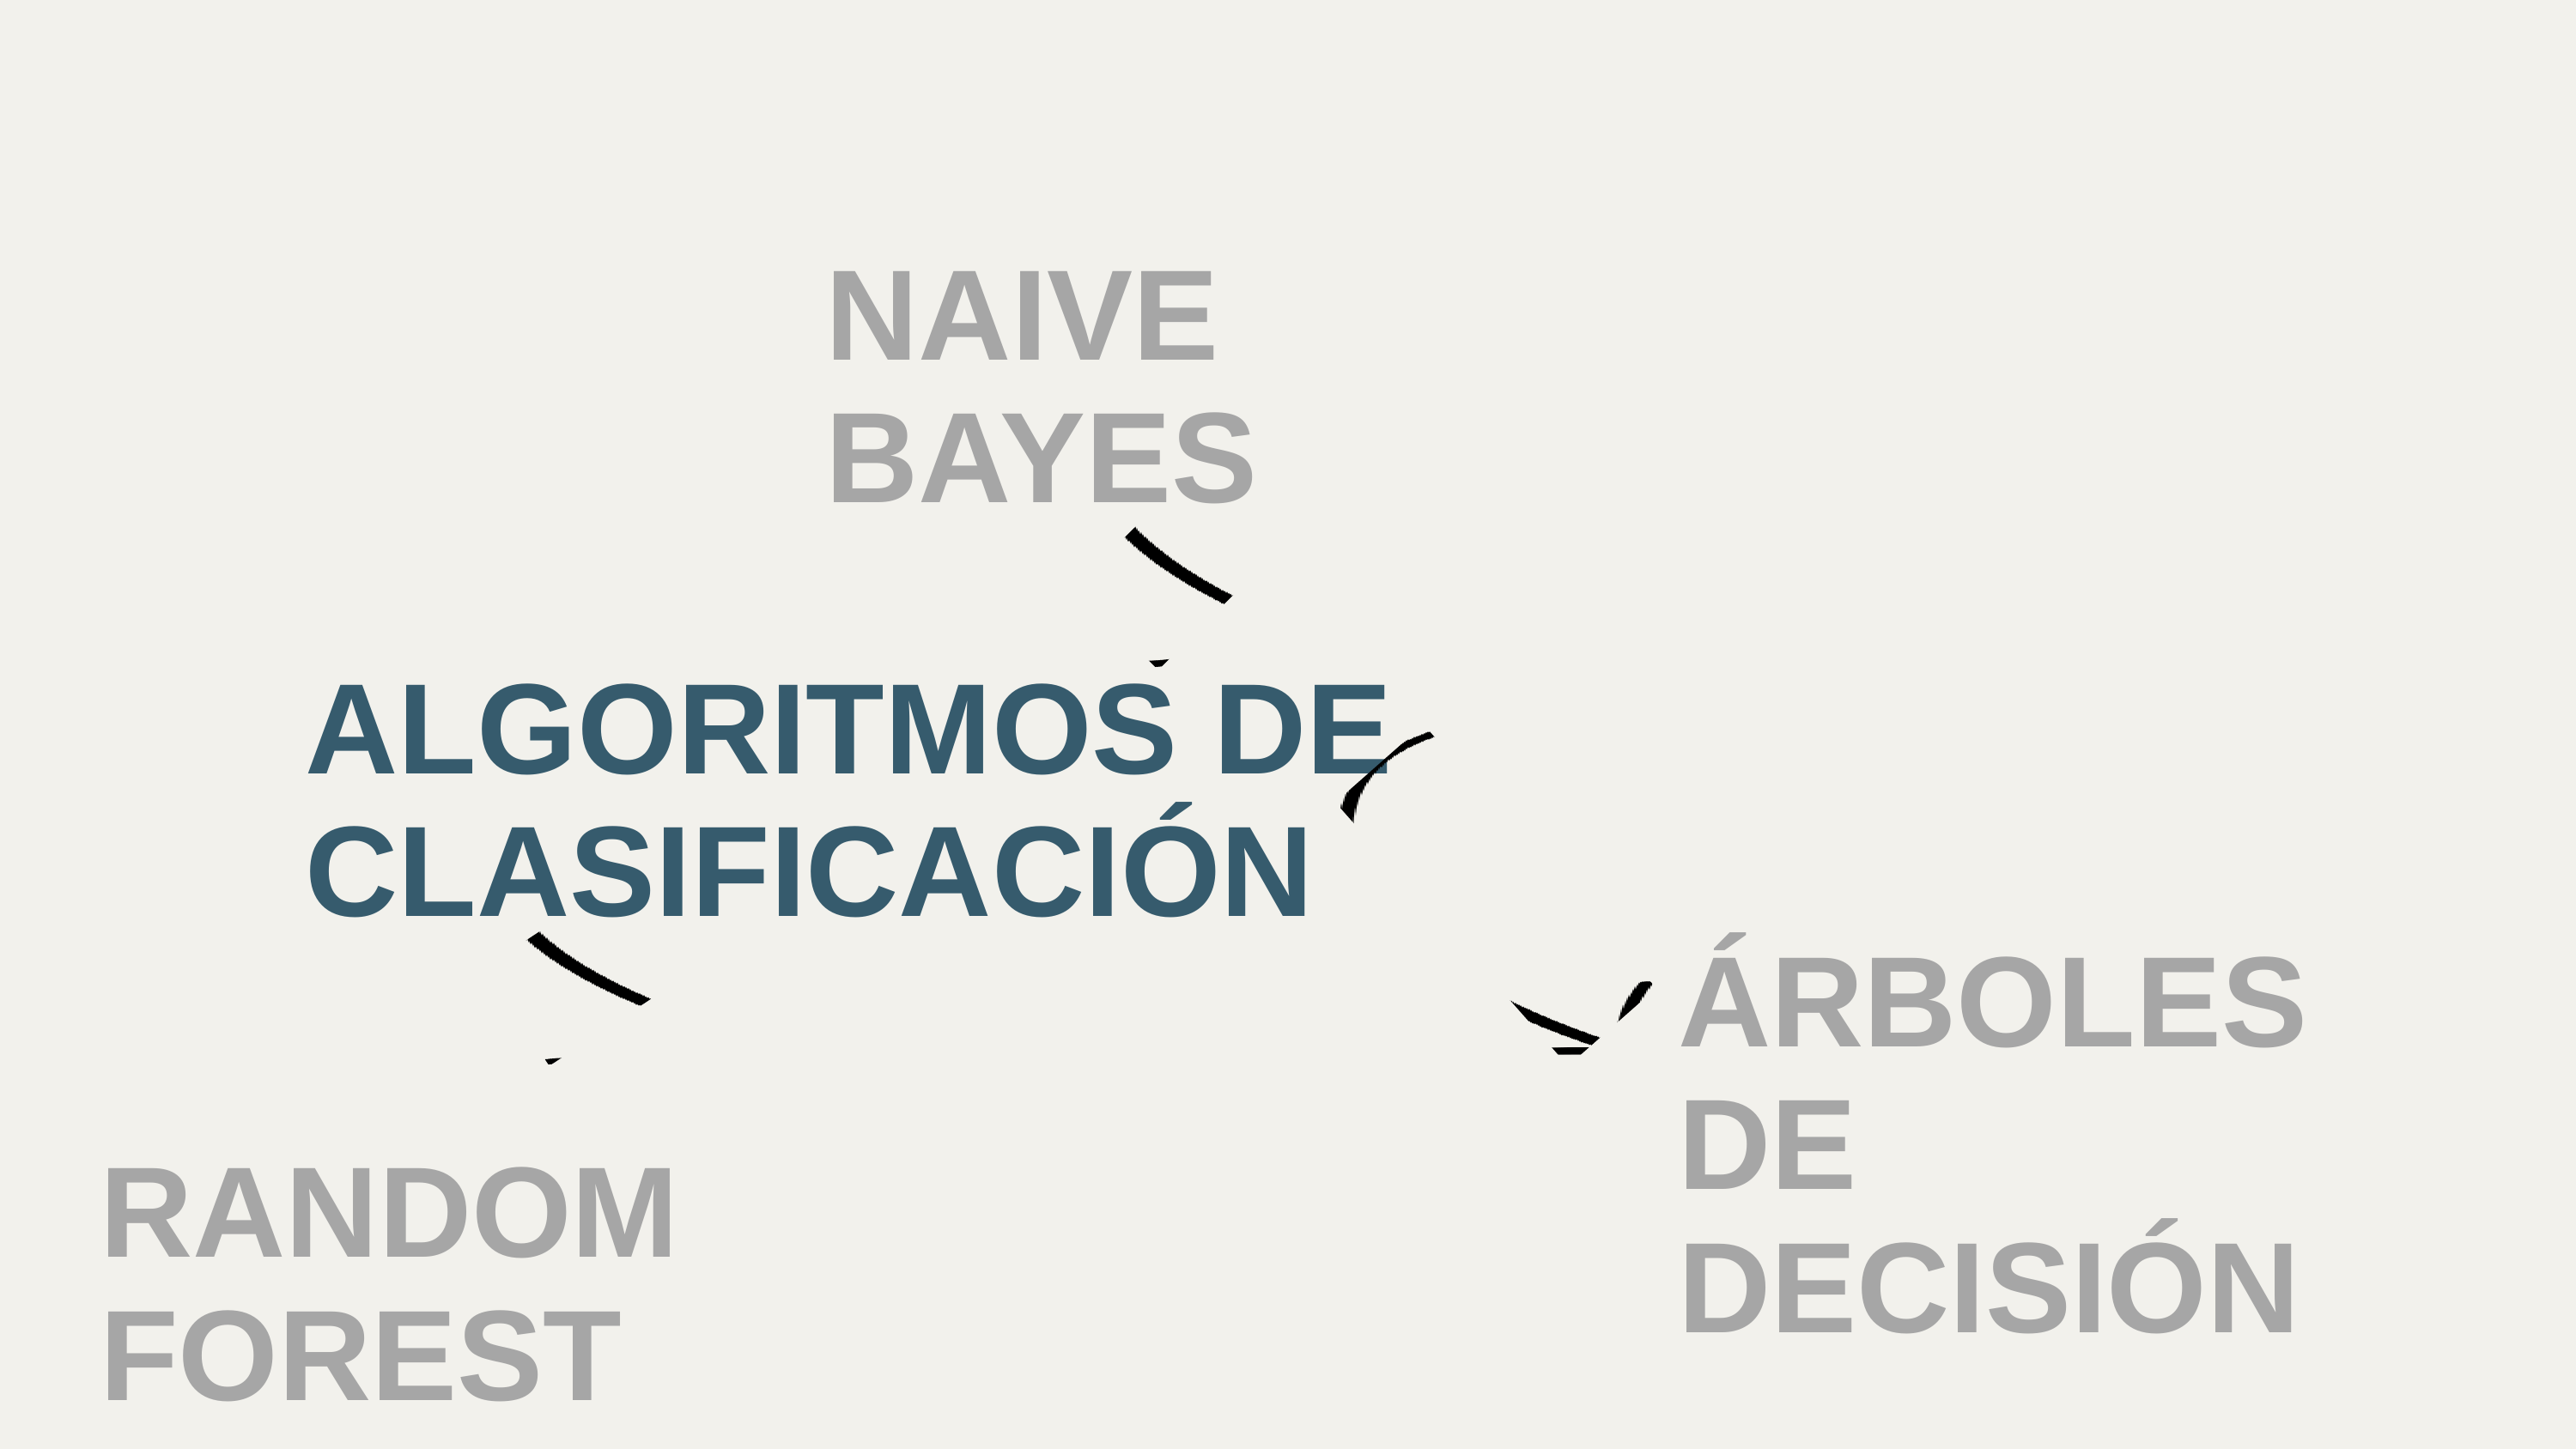

NAIVE BAYES

ALGORITMOS DE CLASIFICACIÓN

ÁRBOLES DE DECISIÓN
RANDOM FOREST